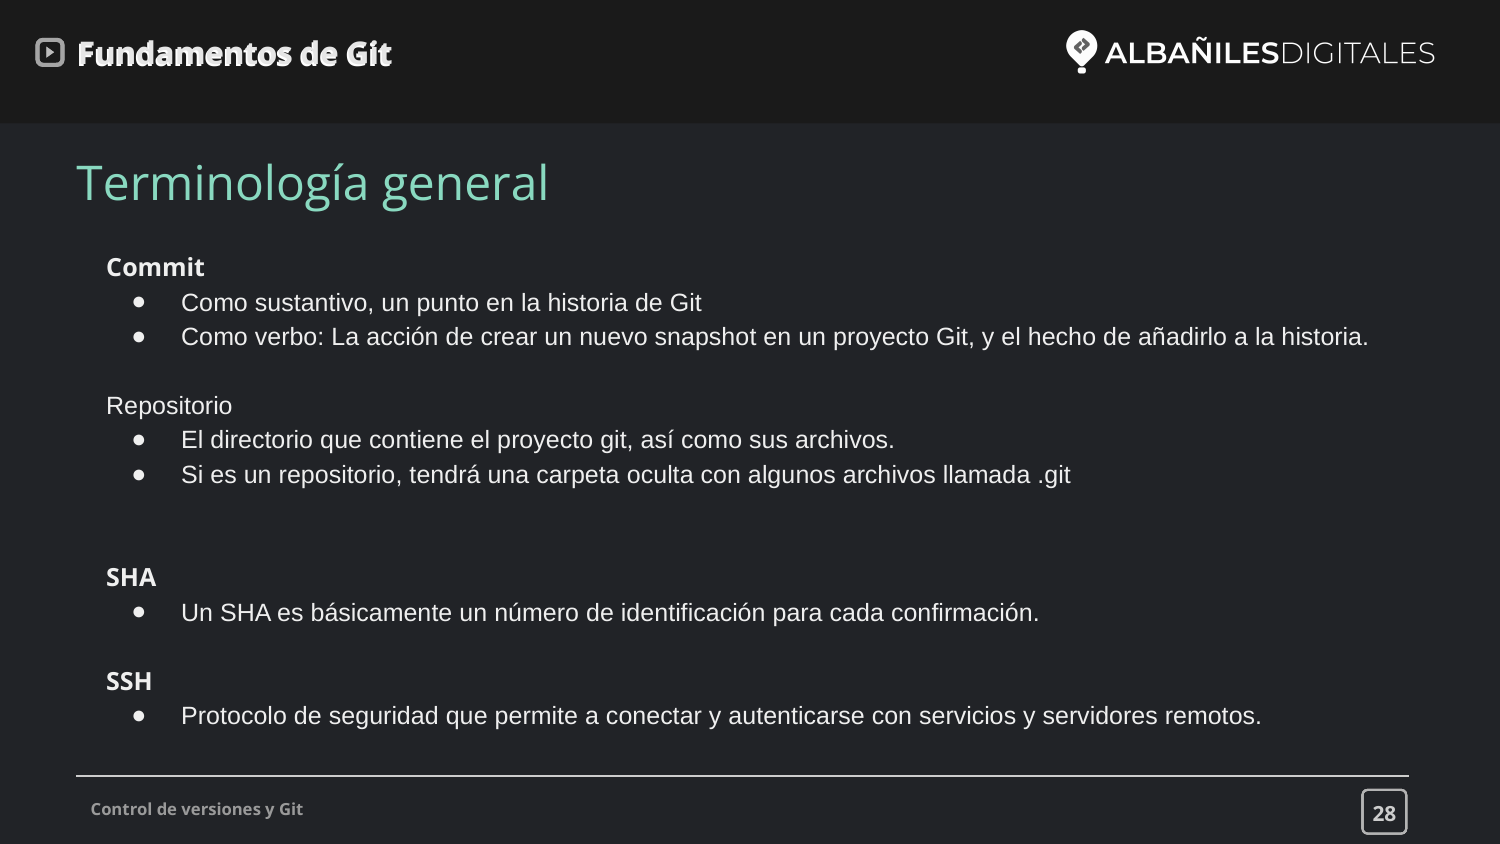

# Fundamentos de Git
Fundamentos de Git
Terminología general
Commit
Como sustantivo, un punto en la historia de Git
Como verbo: La acción de crear un nuevo snapshot en un proyecto Git, y el hecho de añadirlo a la historia.

Repositorio
El directorio que contiene el proyecto git, así como sus archivos.
Si es un repositorio, tendrá una carpeta oculta con algunos archivos llamada .git

SHA
Un SHA es básicamente un número de identificación para cada confirmación.

SSH
Protocolo de seguridad que permite a conectar y autenticarse con servicios y servidores remotos.

28